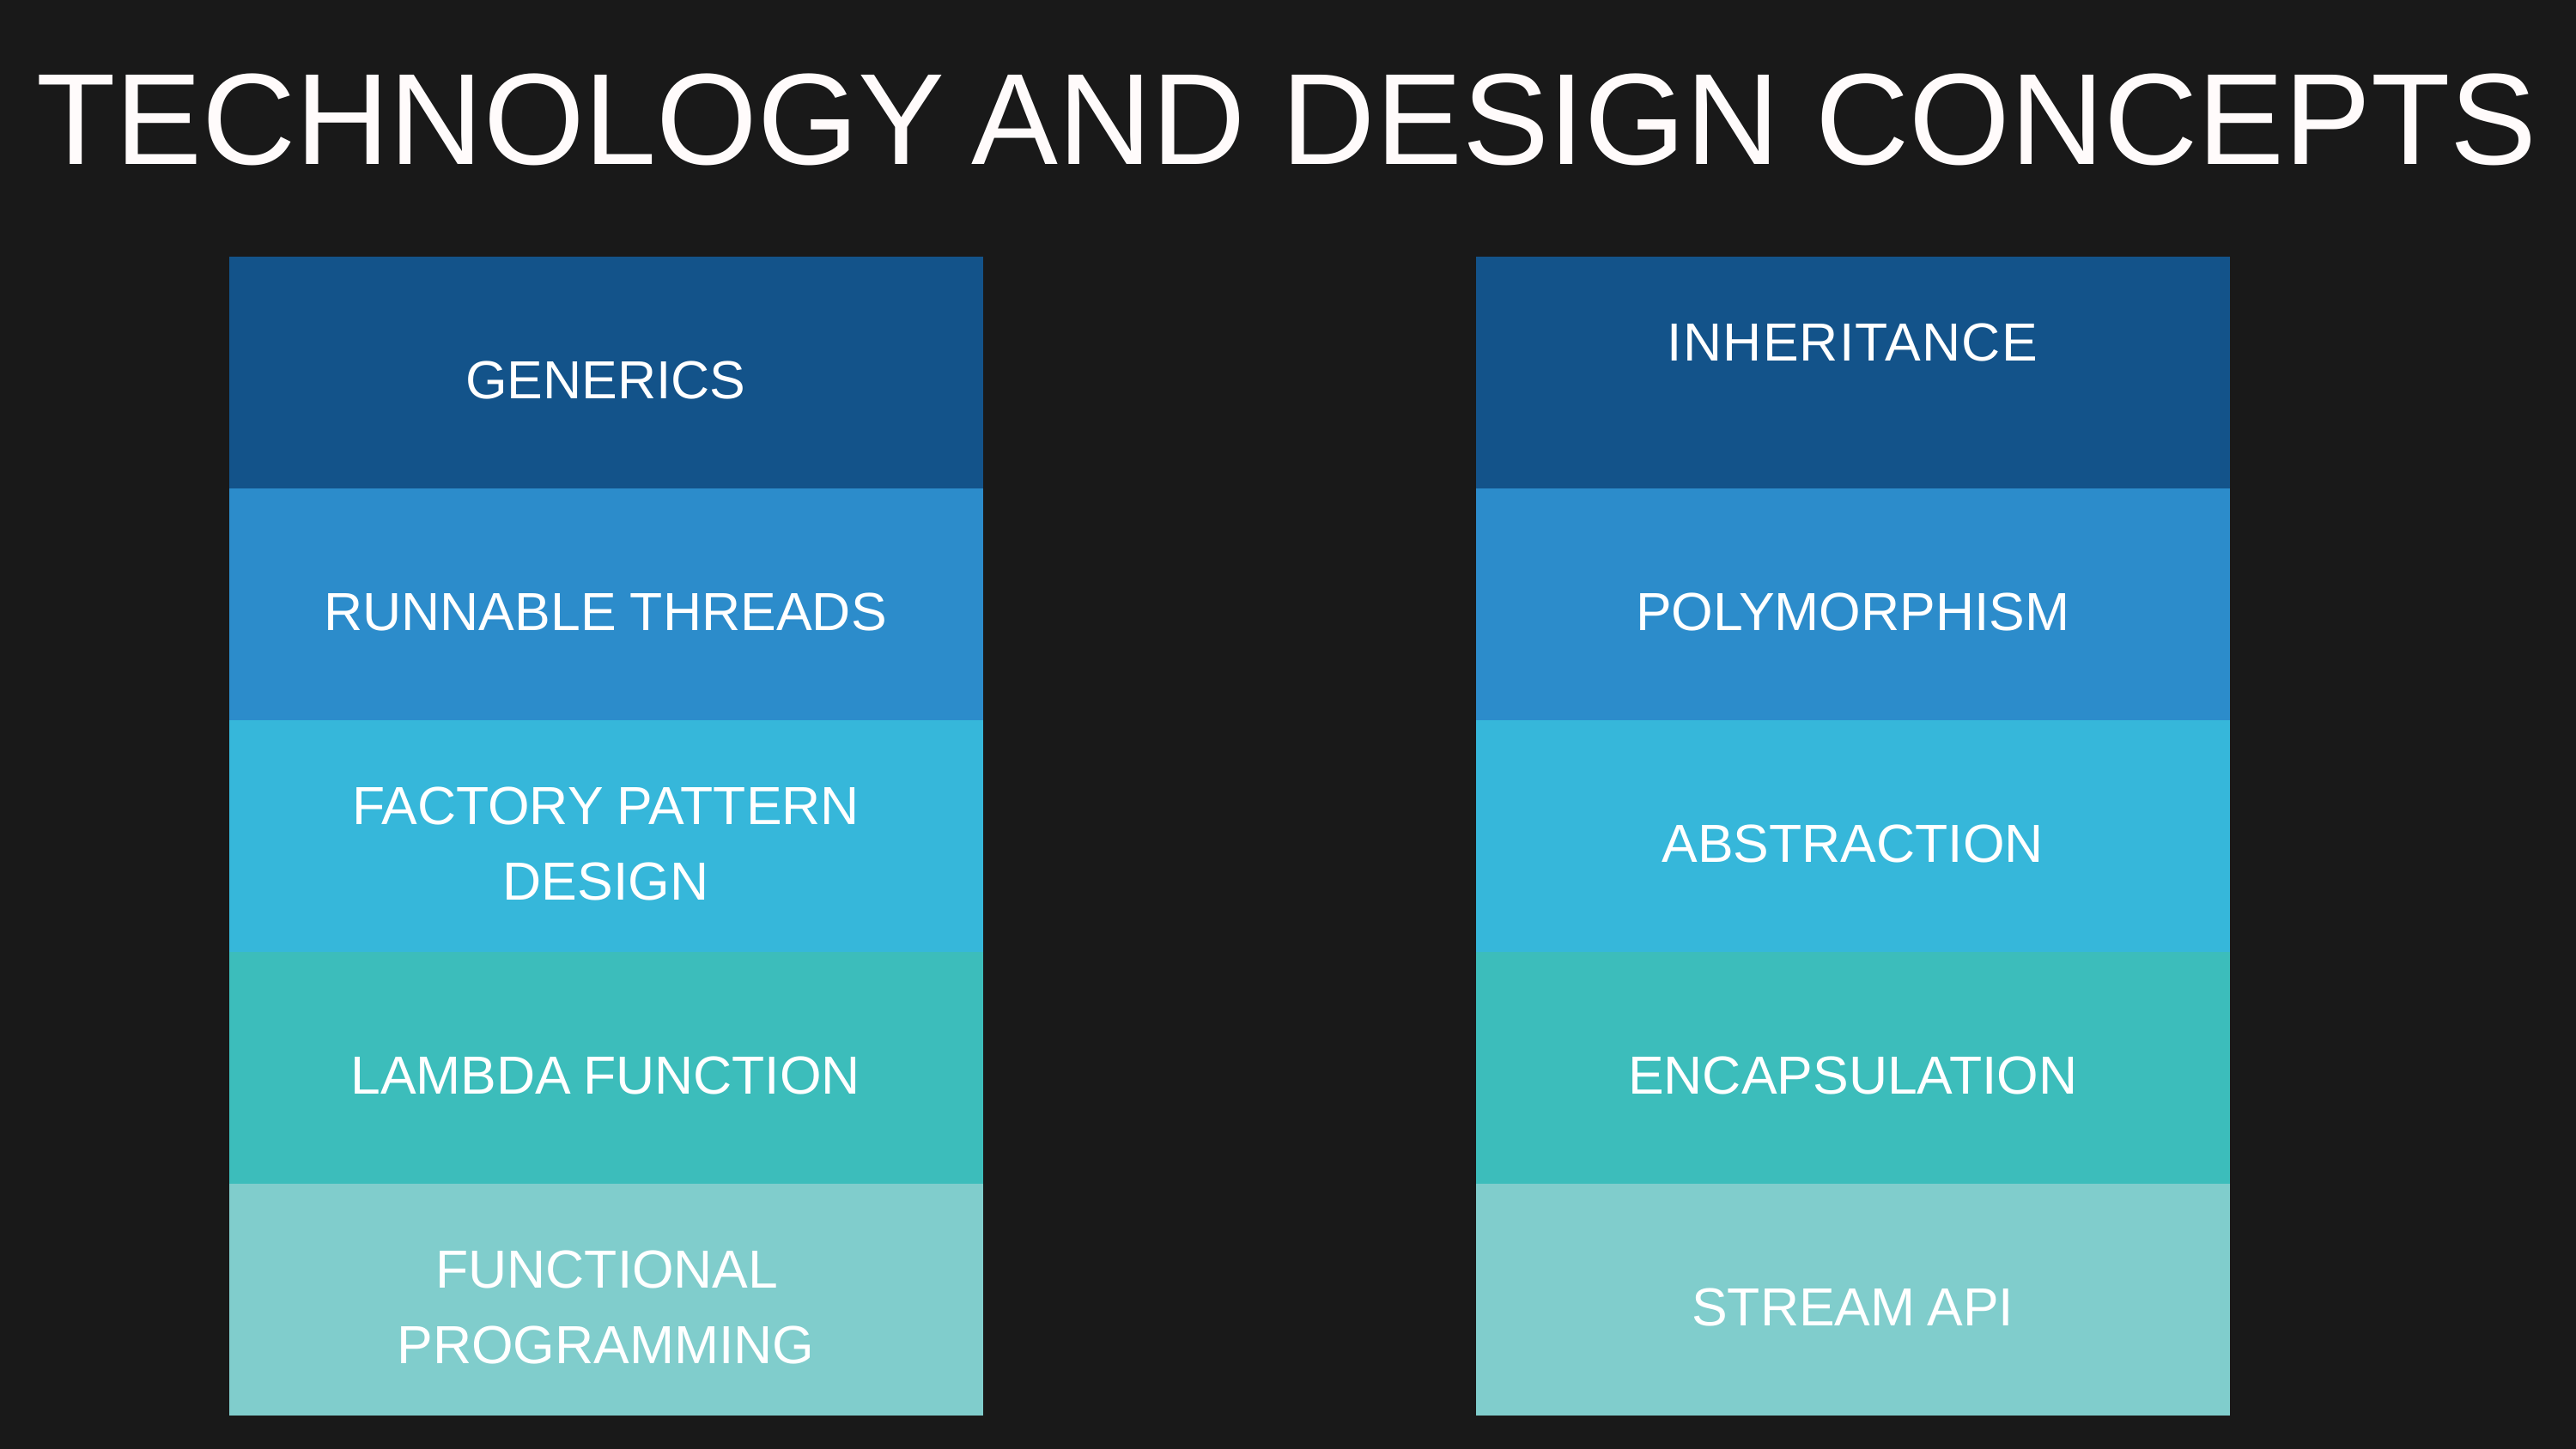

TECHNOLOGY AND DESIGN CONCEPTS
| GENERICS |
| --- |
| RUNNABLE THREADS |
| FACTORY PATTERN DESIGN |
| LAMBDA FUNCTION |
| FUNCTIONAL PROGRAMMING |
| INHERITANCE |
| --- |
| POLYMORPHISM |
| ABSTRACTION |
| ENCAPSULATION |
| STREAM API |